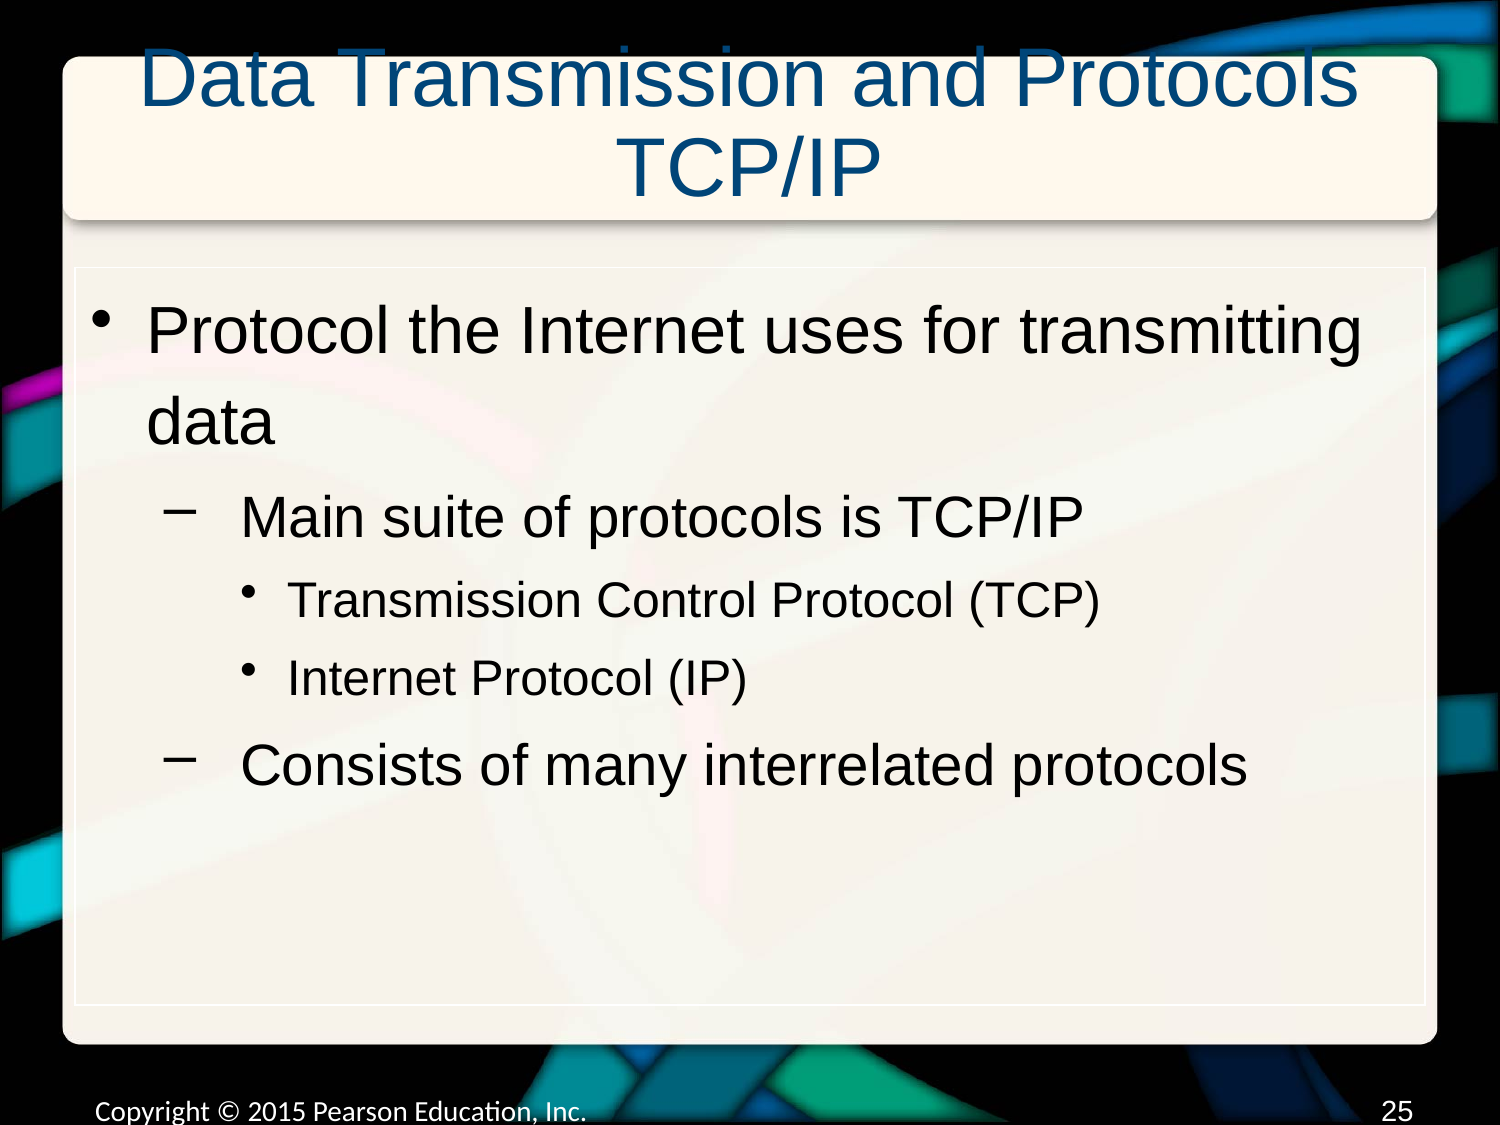

# Data Transmission and Protocols TCP/IP
Protocol the Internet uses for transmitting data
Main suite of protocols is TCP/IP
Transmission Control Protocol (TCP)
Internet Protocol (IP)
Consists of many interrelated protocols
Copyright © 2015 Pearson Education, Inc.
25